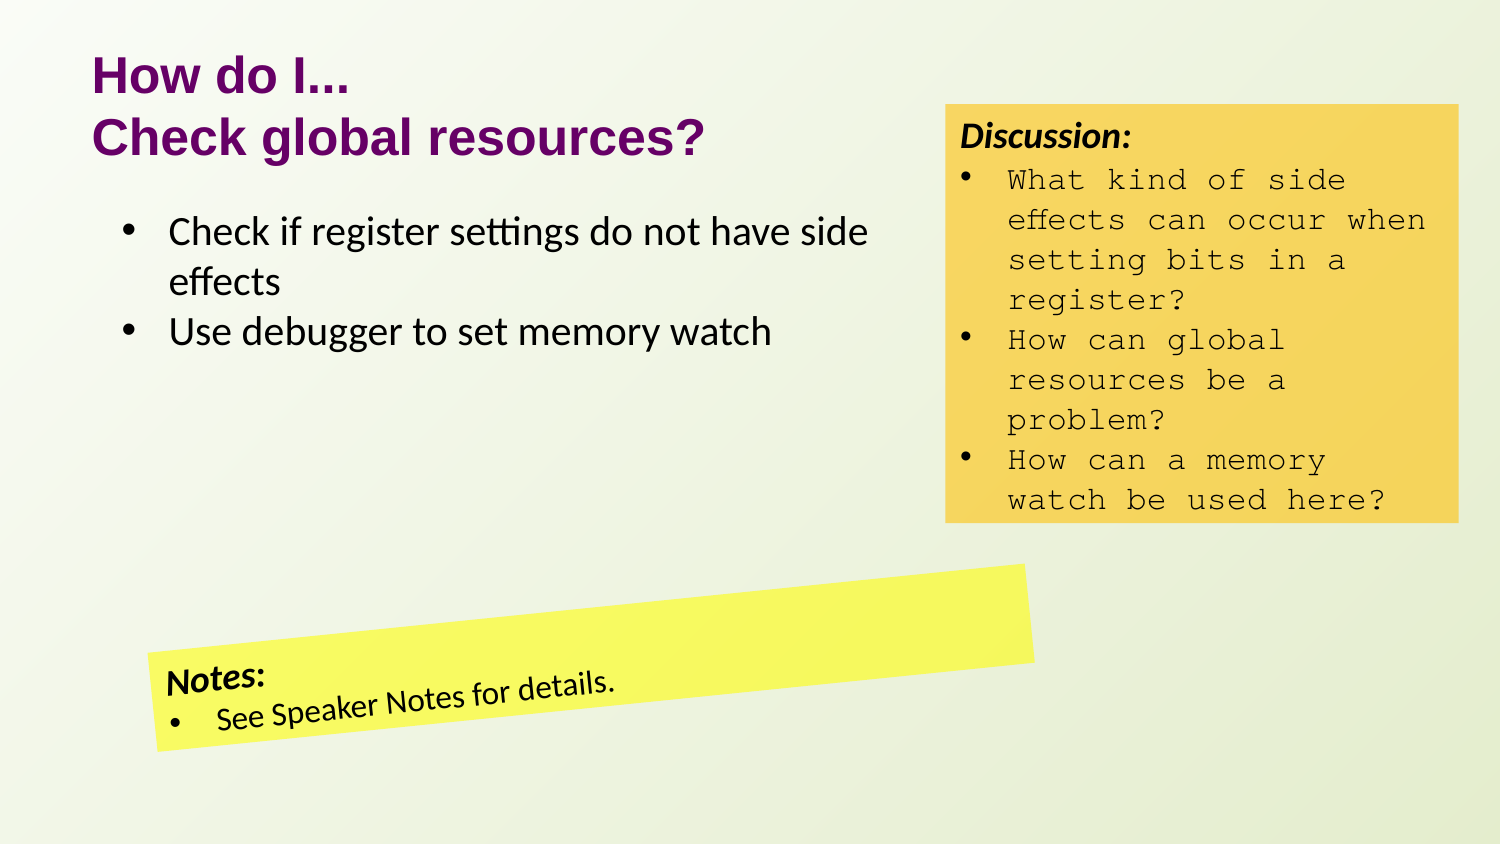

# How do I... Check global resources?
Discussion:
What kind of side effects can occur when setting bits in a register?
How can global resources be a problem?
How can a memory watch be used here?
Check if register settings do not have side effects
Use debugger to set memory watch
Notes:
See Speaker Notes for details.